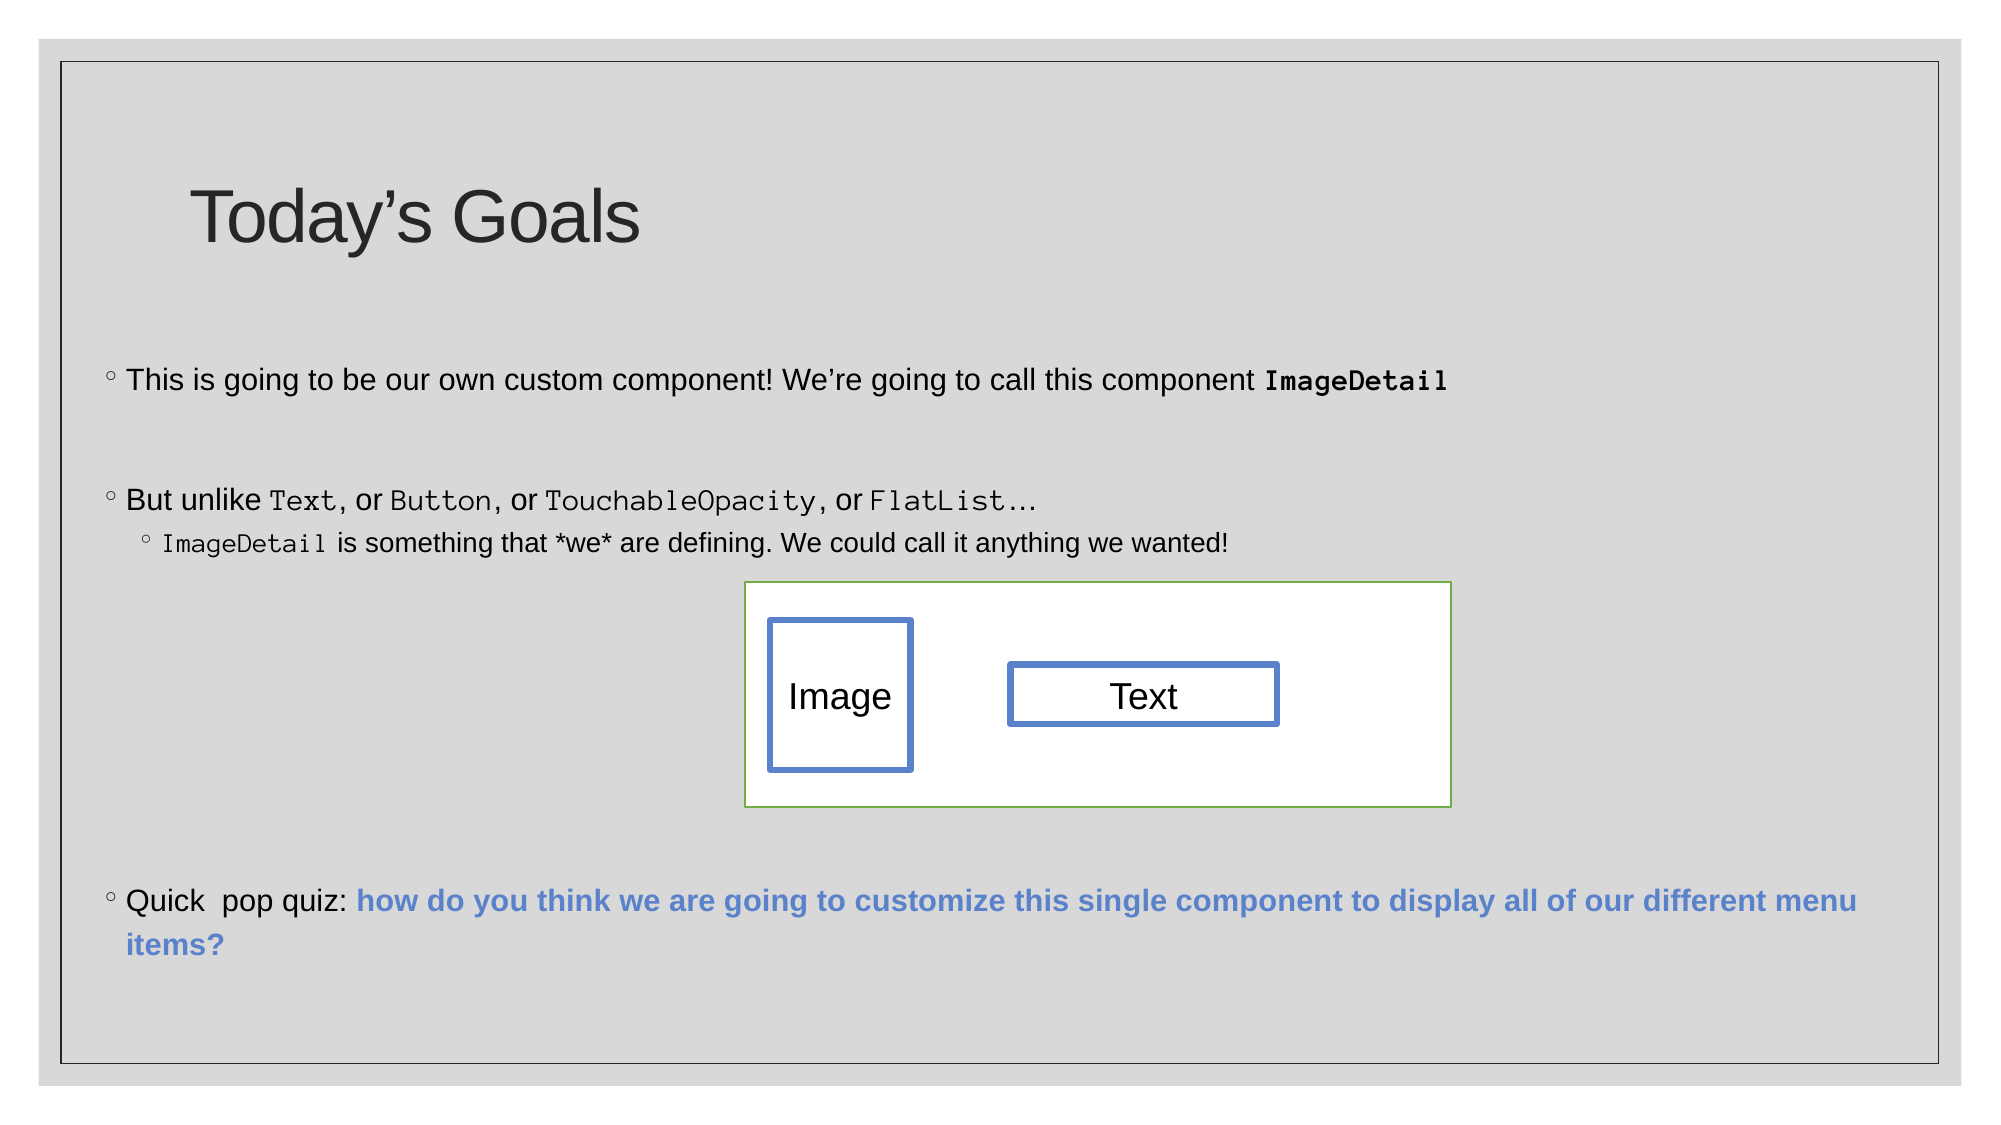

# Today’s Goals
This is going to be our own custom component! We’re going to call this component ImageDetail

But unlike Text, or Button, or TouchableOpacity, or FlatList…
ImageDetail is something that *we* are defining. We could call it anything we wanted!

Quick  pop quiz: how do you think we are going to customize this single component to display all of our different menu items?

Image

Text